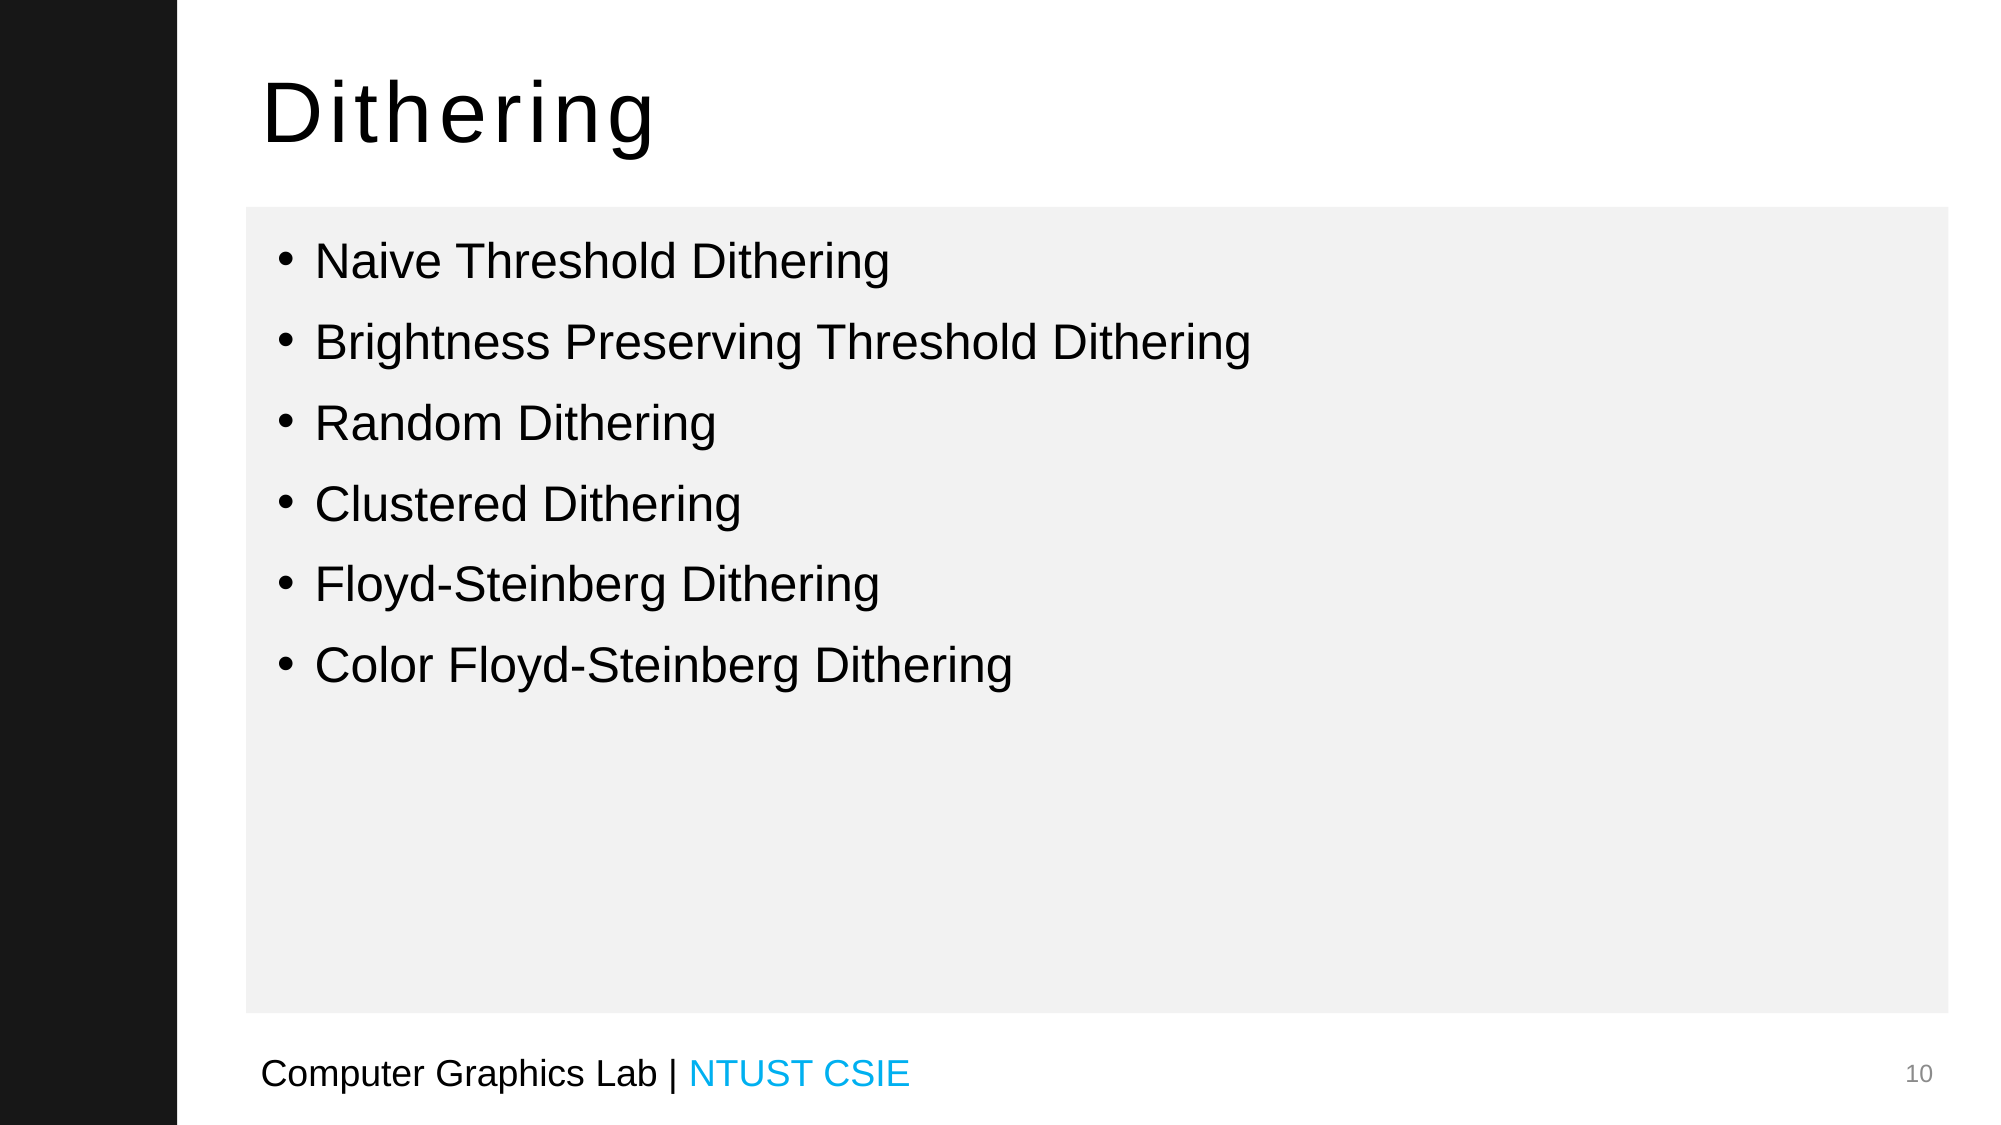

# Dithering
Naive Threshold Dithering
Brightness Preserving Threshold Dithering
Random Dithering
Clustered Dithering
Floyd-Steinberg Dithering
Color Floyd-Steinberg Dithering